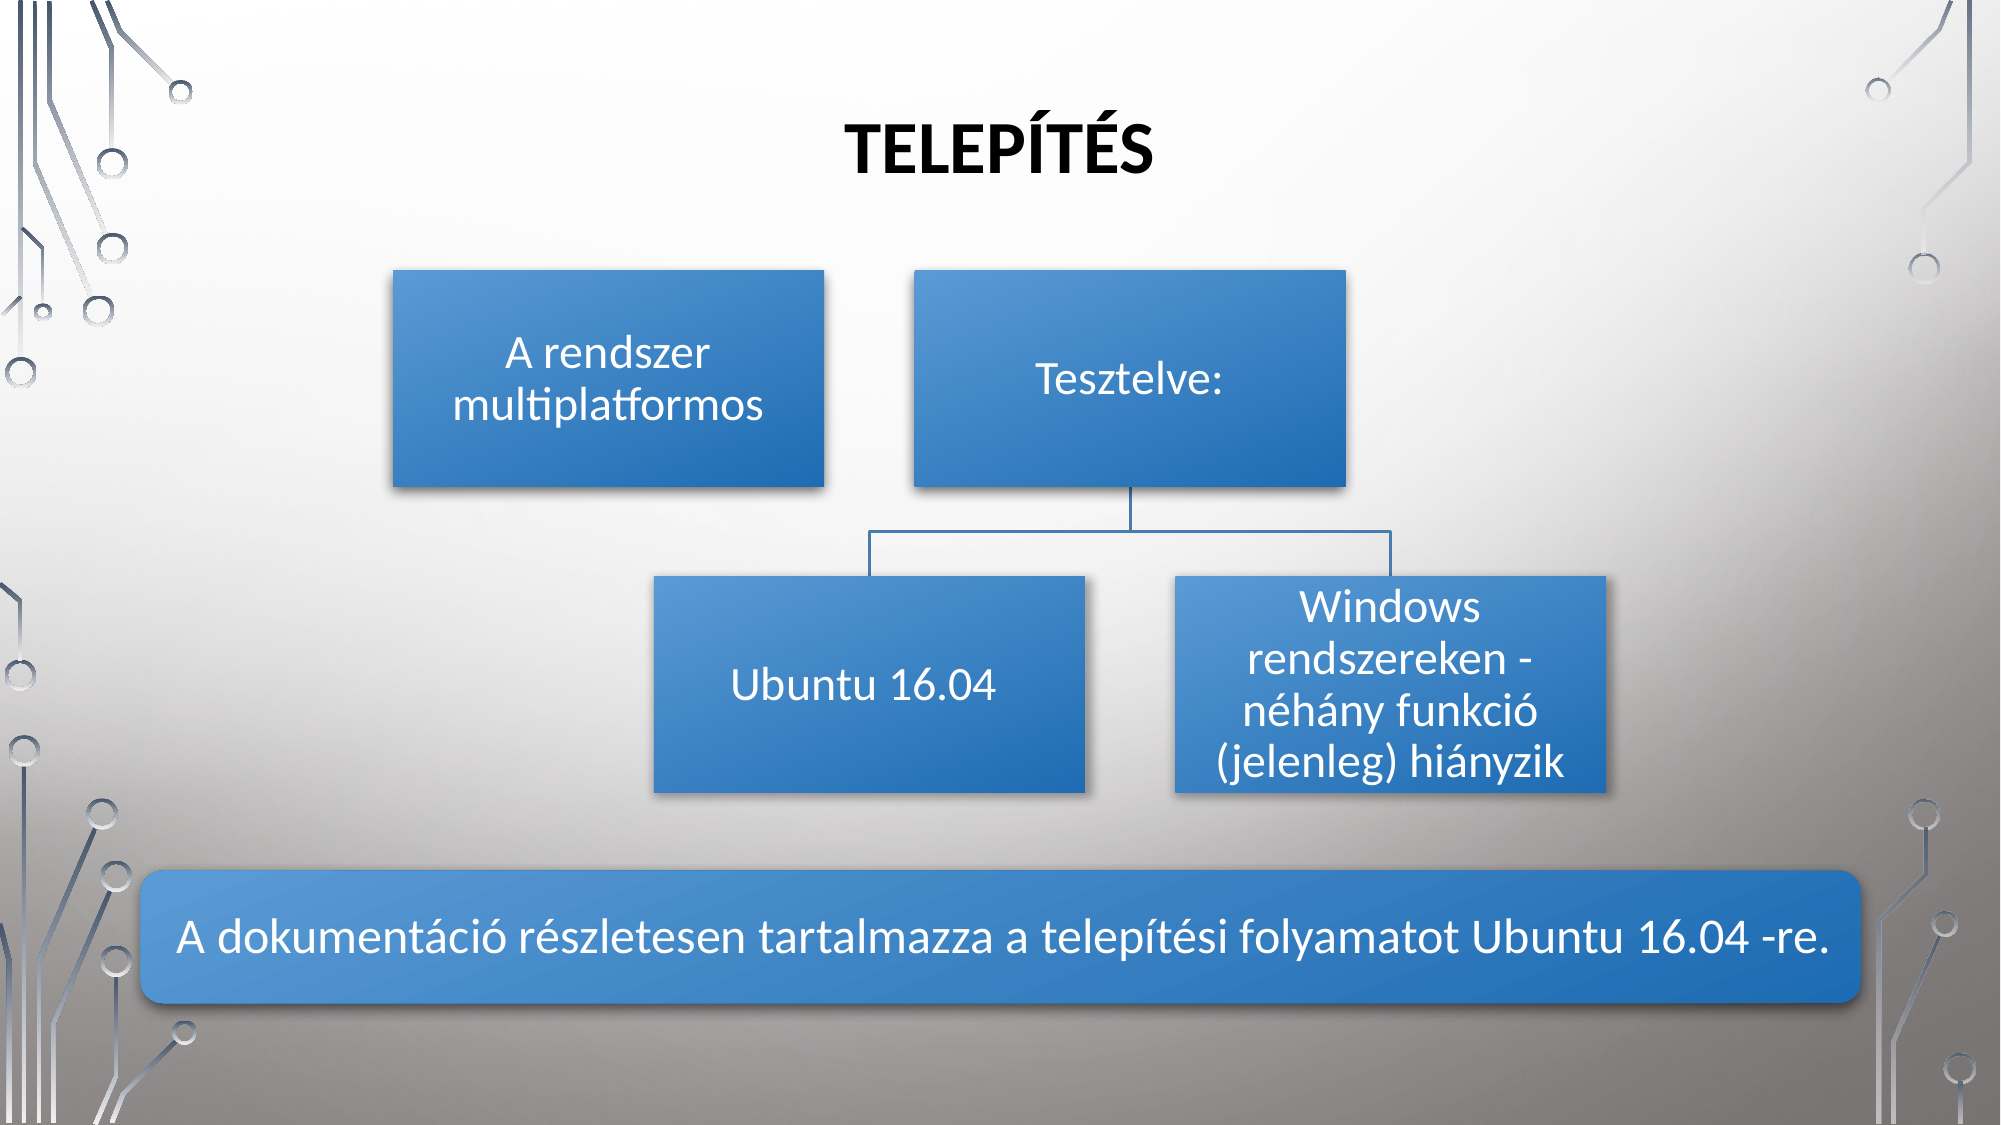

# Telepítés
A rendszer multiplatformos
Tesztelve:
Ubuntu 16.04
Windows rendszereken - néhány funkció (jelenleg) hiányzik
A dokumentáció részletesen tartalmazza a telepítési folyamatot Ubuntu 16.04 -re.